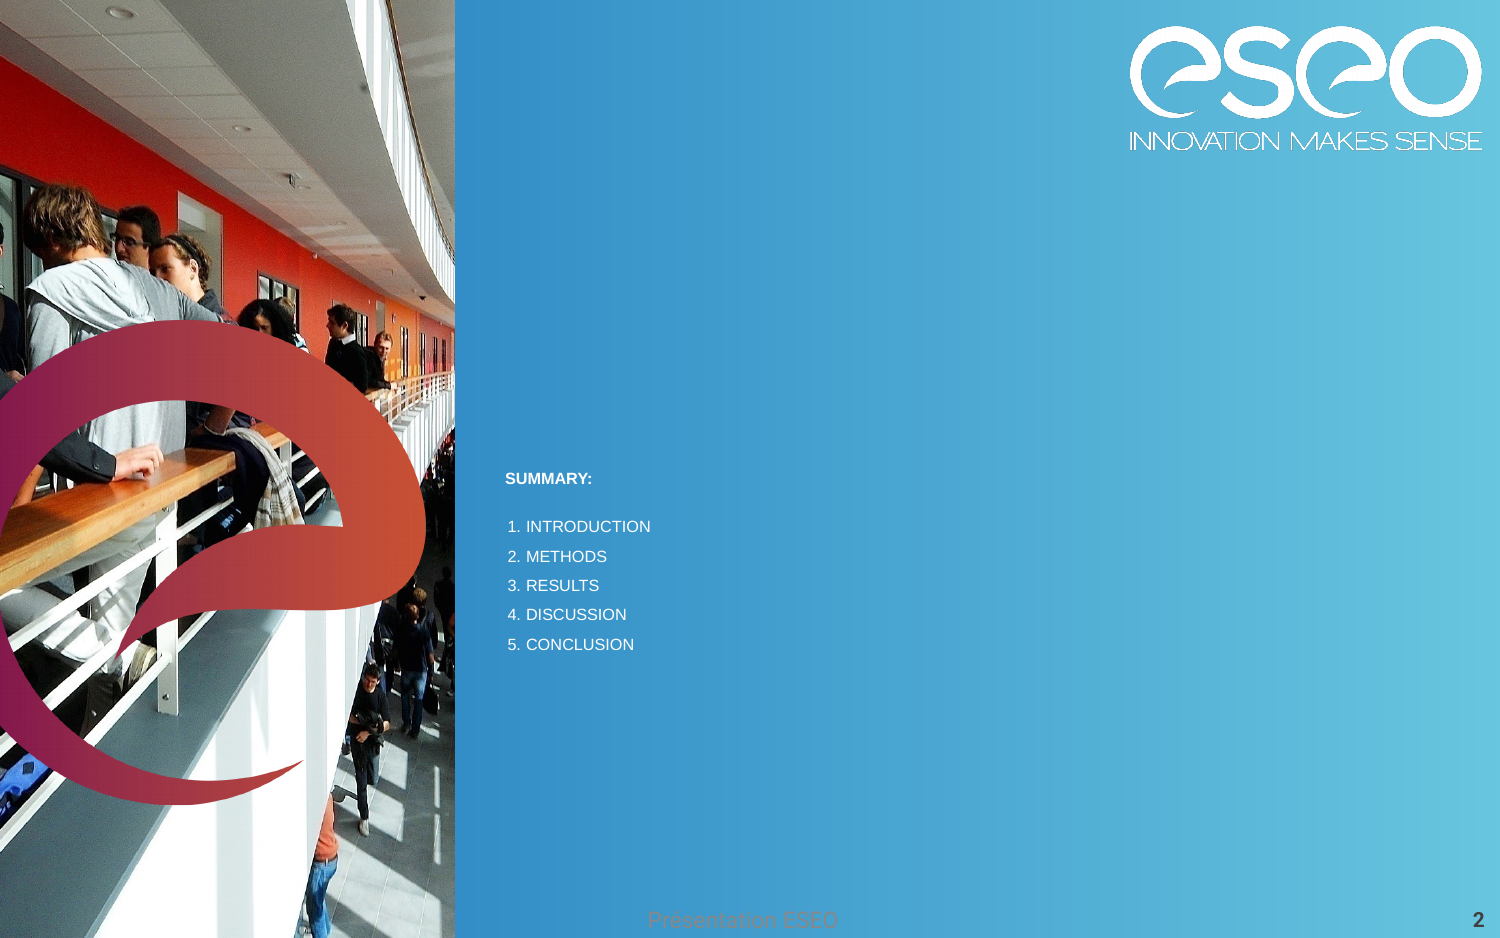

# Summary:

Introduction
Methods
Results
Discussion
Conclusion

Présentation ESEO
2